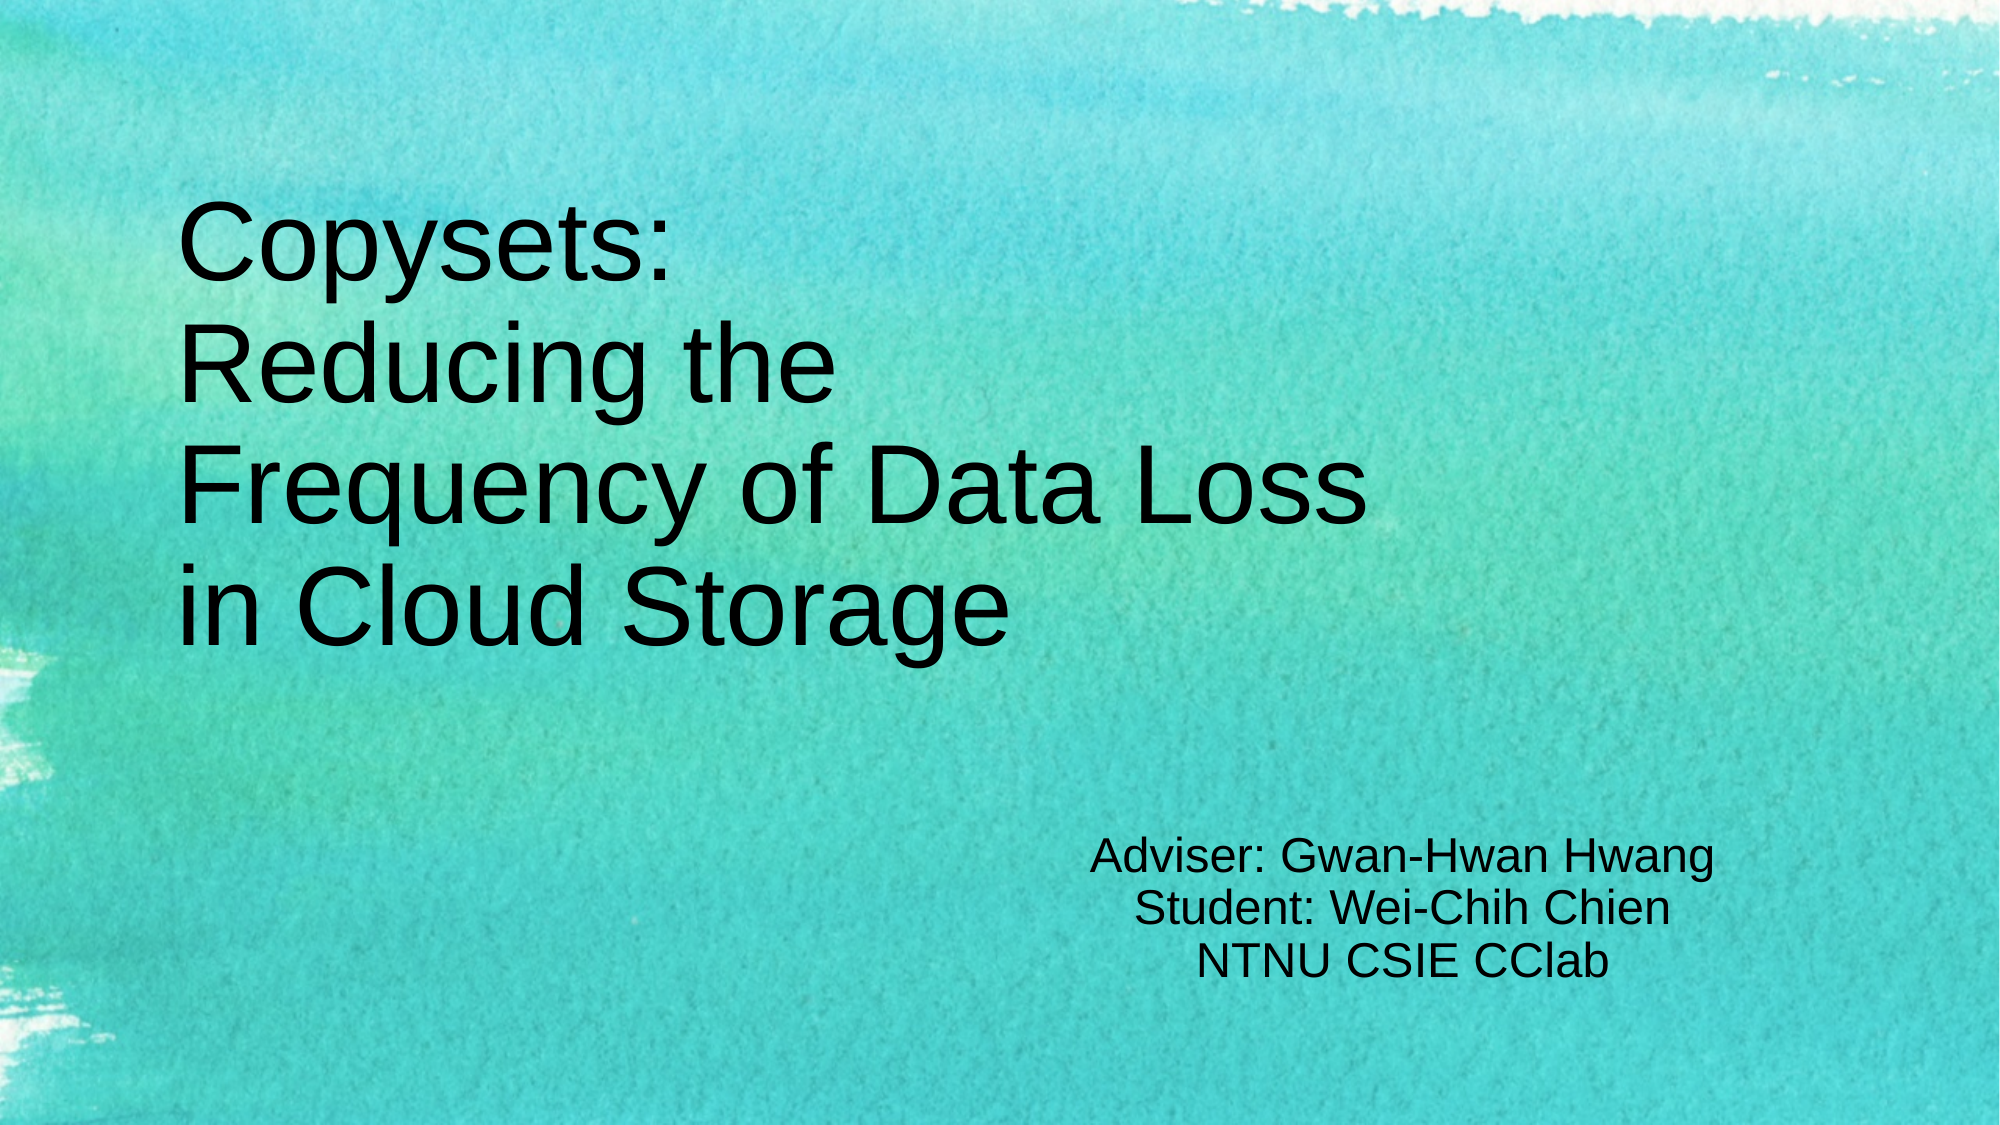

# Copysets: Reducing the Frequency of Data Loss in Cloud Storage
Adviser: Gwan-Hwan Hwang
Student: Wei-Chih Chien
NTNU CSIE CClab